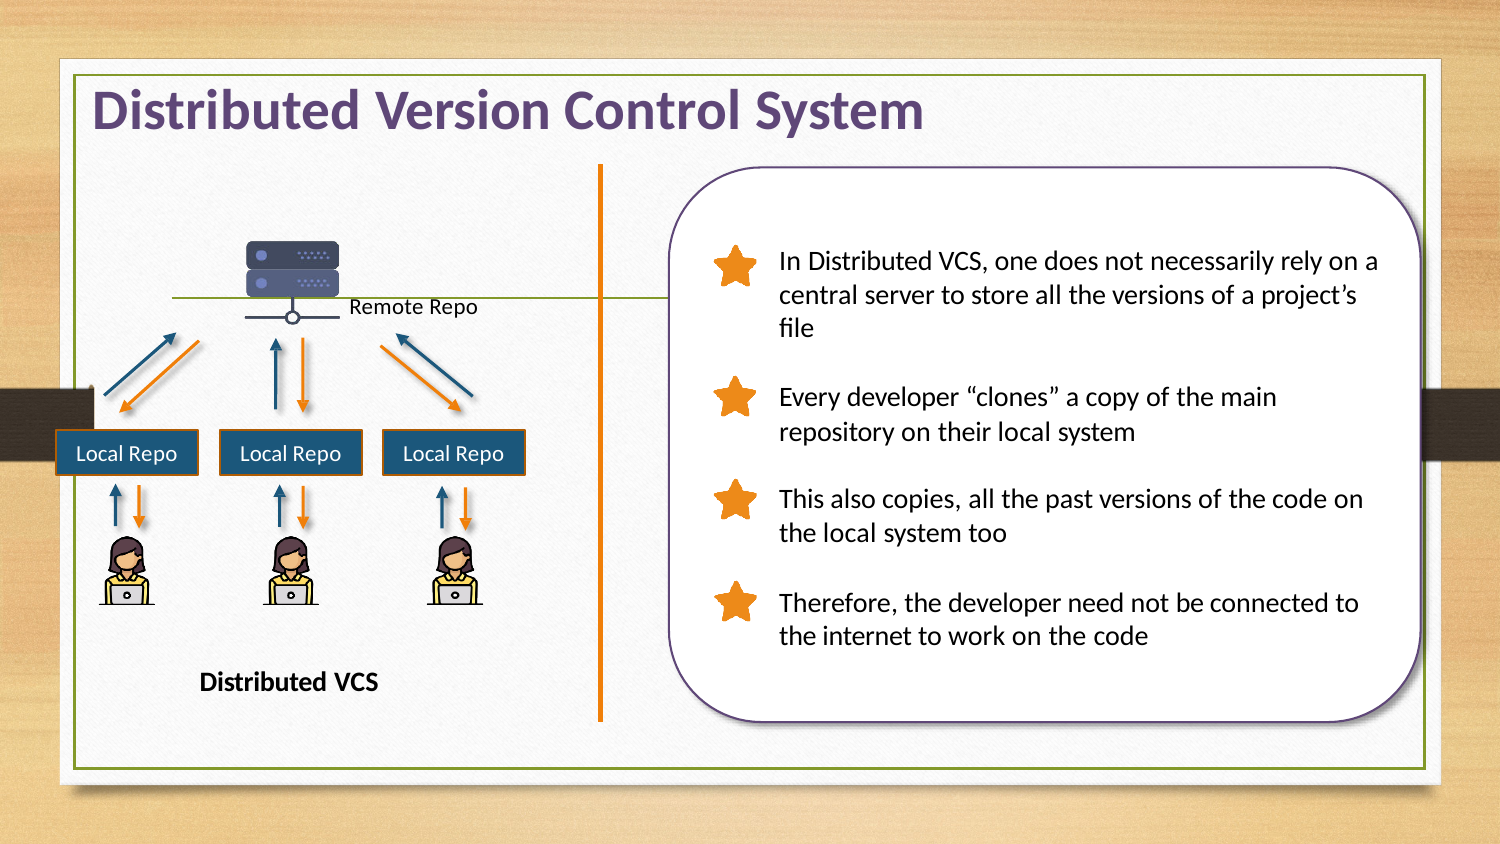

# Distributed Version Control System

In Distributed VCS, one does not necessarily rely on a  central server to store all the versions of a project’s  file

Remote Repo

Every developer “clones” a copy of the main
repository on their local system

Local Repo
Local Repo
Local Repo

This also copies, all the past versions of the code on  the local system too

Therefore, the developer need not be connected to  the internet to work on the code

Distributed VCS